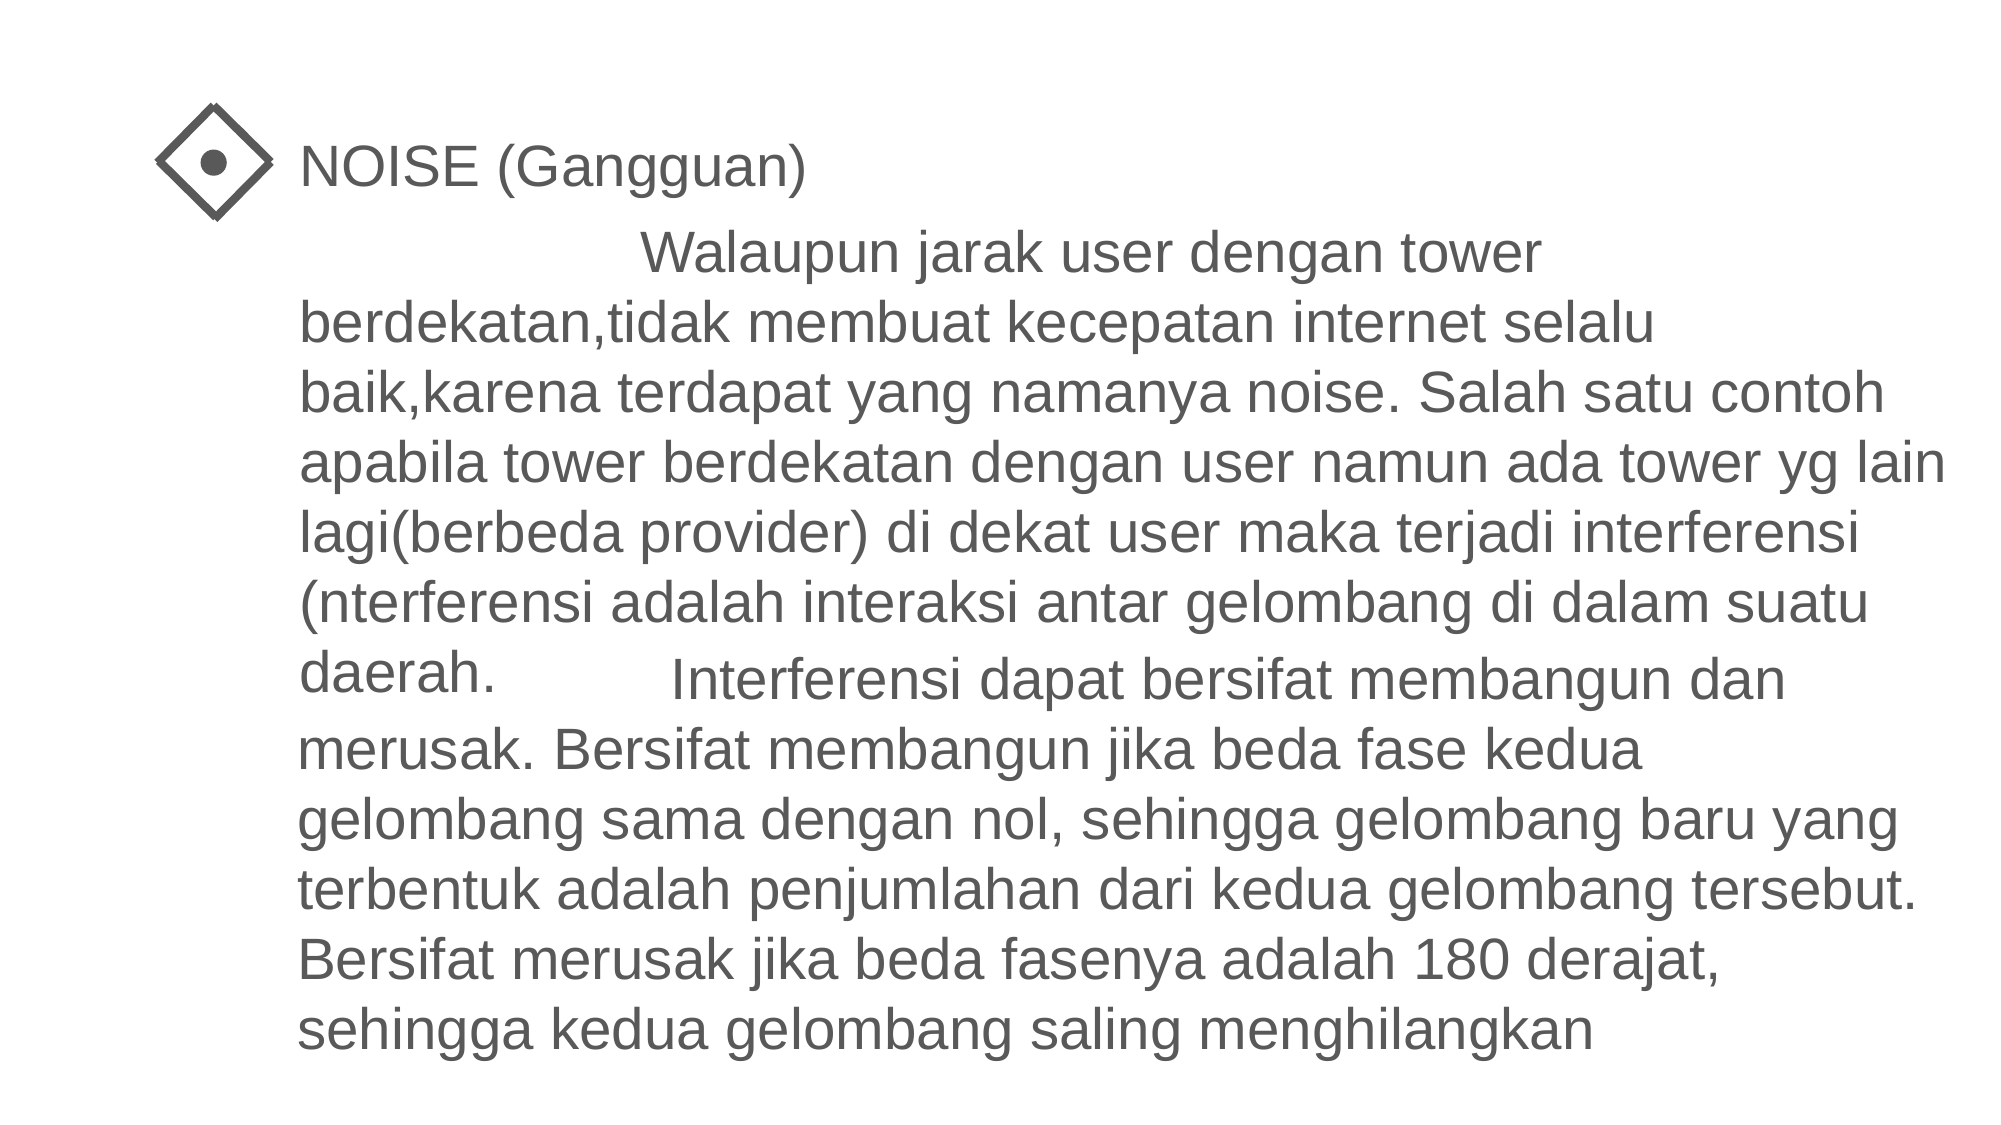

NOISE (Gangguan)

                     Walaupun jarak user dengan tower berdekatan,tidak membuat kecepatan internet selalu baik,karena terdapat yang namanya noise. Salah satu contoh apabila tower berdekatan dengan user namun ada tower yg lain lagi(berbeda provider) di dekat user maka terjadi interferensi (nterferensi adalah interaksi antar gelombang di dalam suatu daerah.

                       Interferensi dapat bersifat membangun dan merusak. Bersifat membangun jika beda fase kedua gelombang sama dengan nol, sehingga gelombang baru yang terbentuk adalah penjumlahan dari kedua gelombang tersebut. Bersifat merusak jika beda fasenya adalah 180 derajat, sehingga kedua gelombang saling menghilangkan